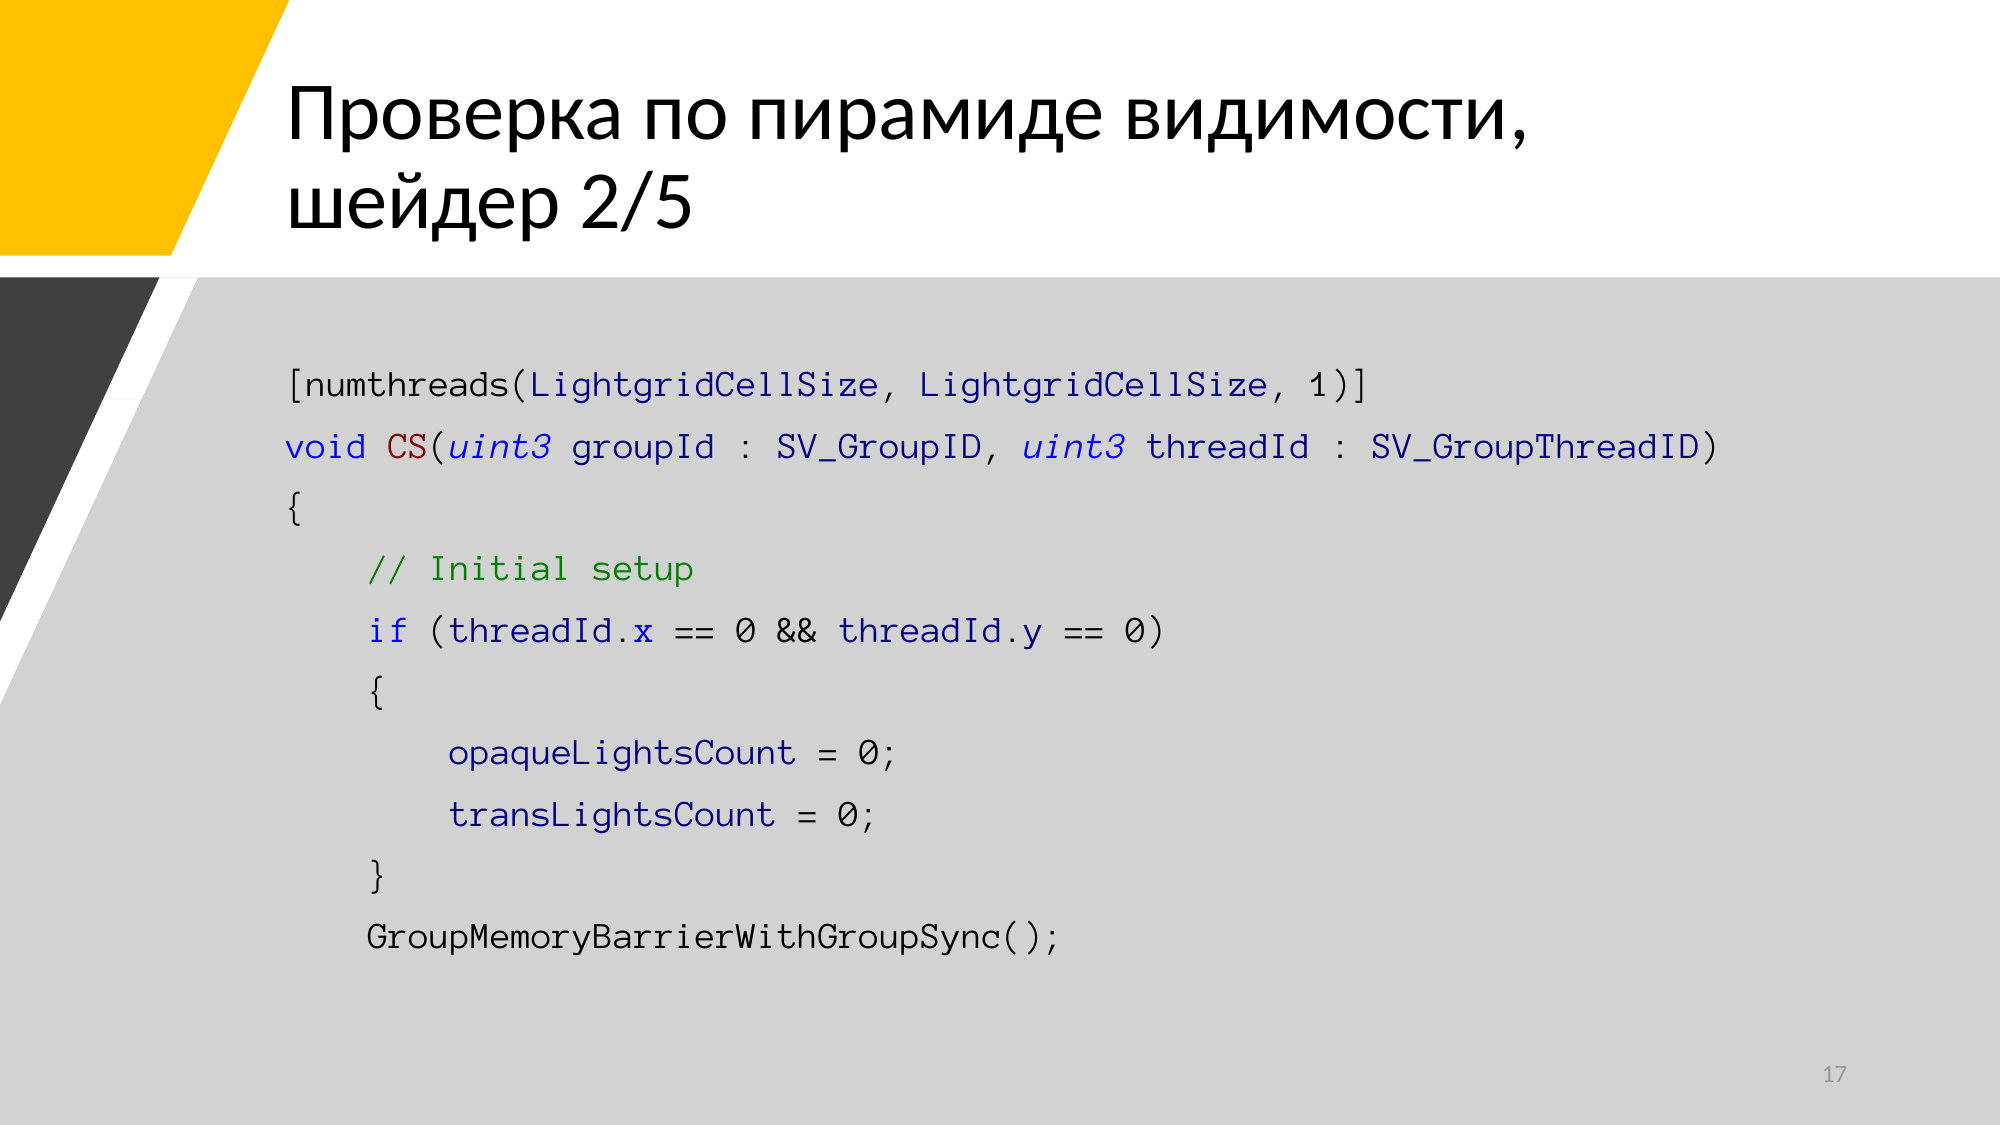

# Проверка по пирамиде видимости, шейдер 2/5

[numthreads(LightgridCellSize, LightgridCellSize, 1)]
void CS(uint3 groupId : SV_GroupID, uint3 threadId : SV_GroupThreadID)
{
    // Initial setup
    if (threadId.x == 0 && threadId.y == 0)
    {
        opaqueLightsCount = 0;
        transLightsCount = 0;
    }
    GroupMemoryBarrierWithGroupSync();
17